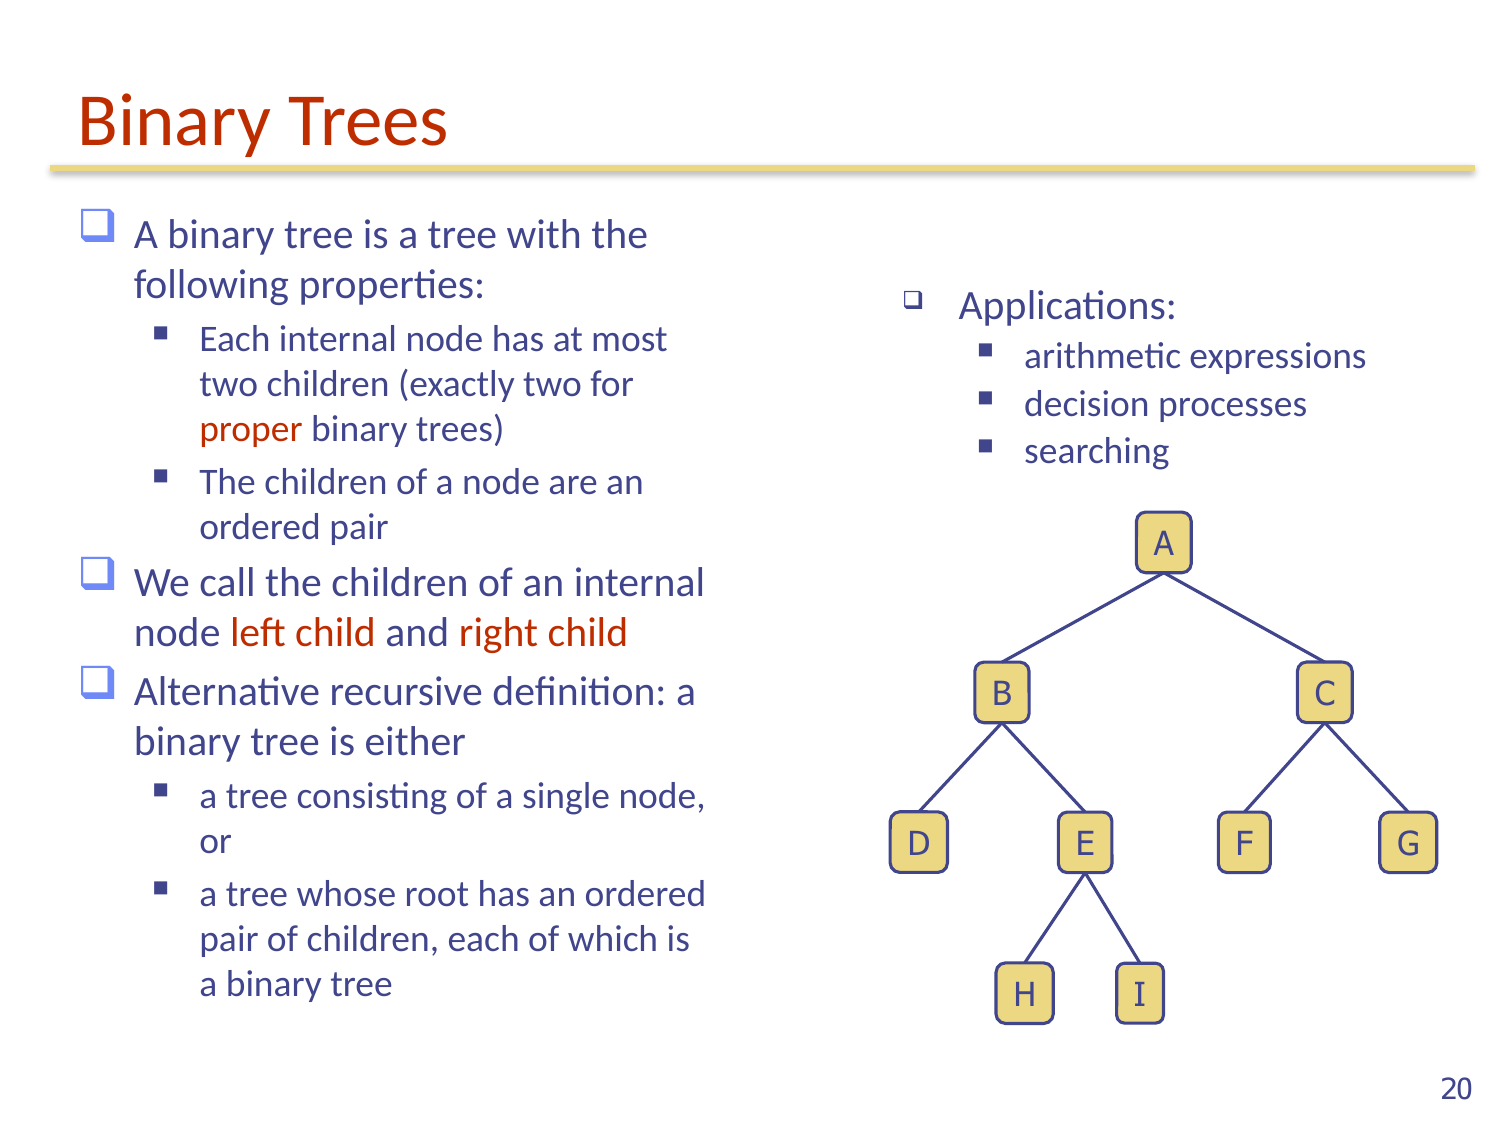

# Binary Trees
A binary tree is a tree with the following properties:
Each internal node has at most two children (exactly two for proper binary trees)
The children of a node are an ordered pair
We call the children of an internal node left child and right child
Alternative recursive definition: a binary tree is either
a tree consisting of a single node, or
a tree whose root has an ordered pair of children, each of which is a binary tree

Applications:
arithmetic expressions
decision processes
searching
A
C
B
D
E
F
G
I
H
20